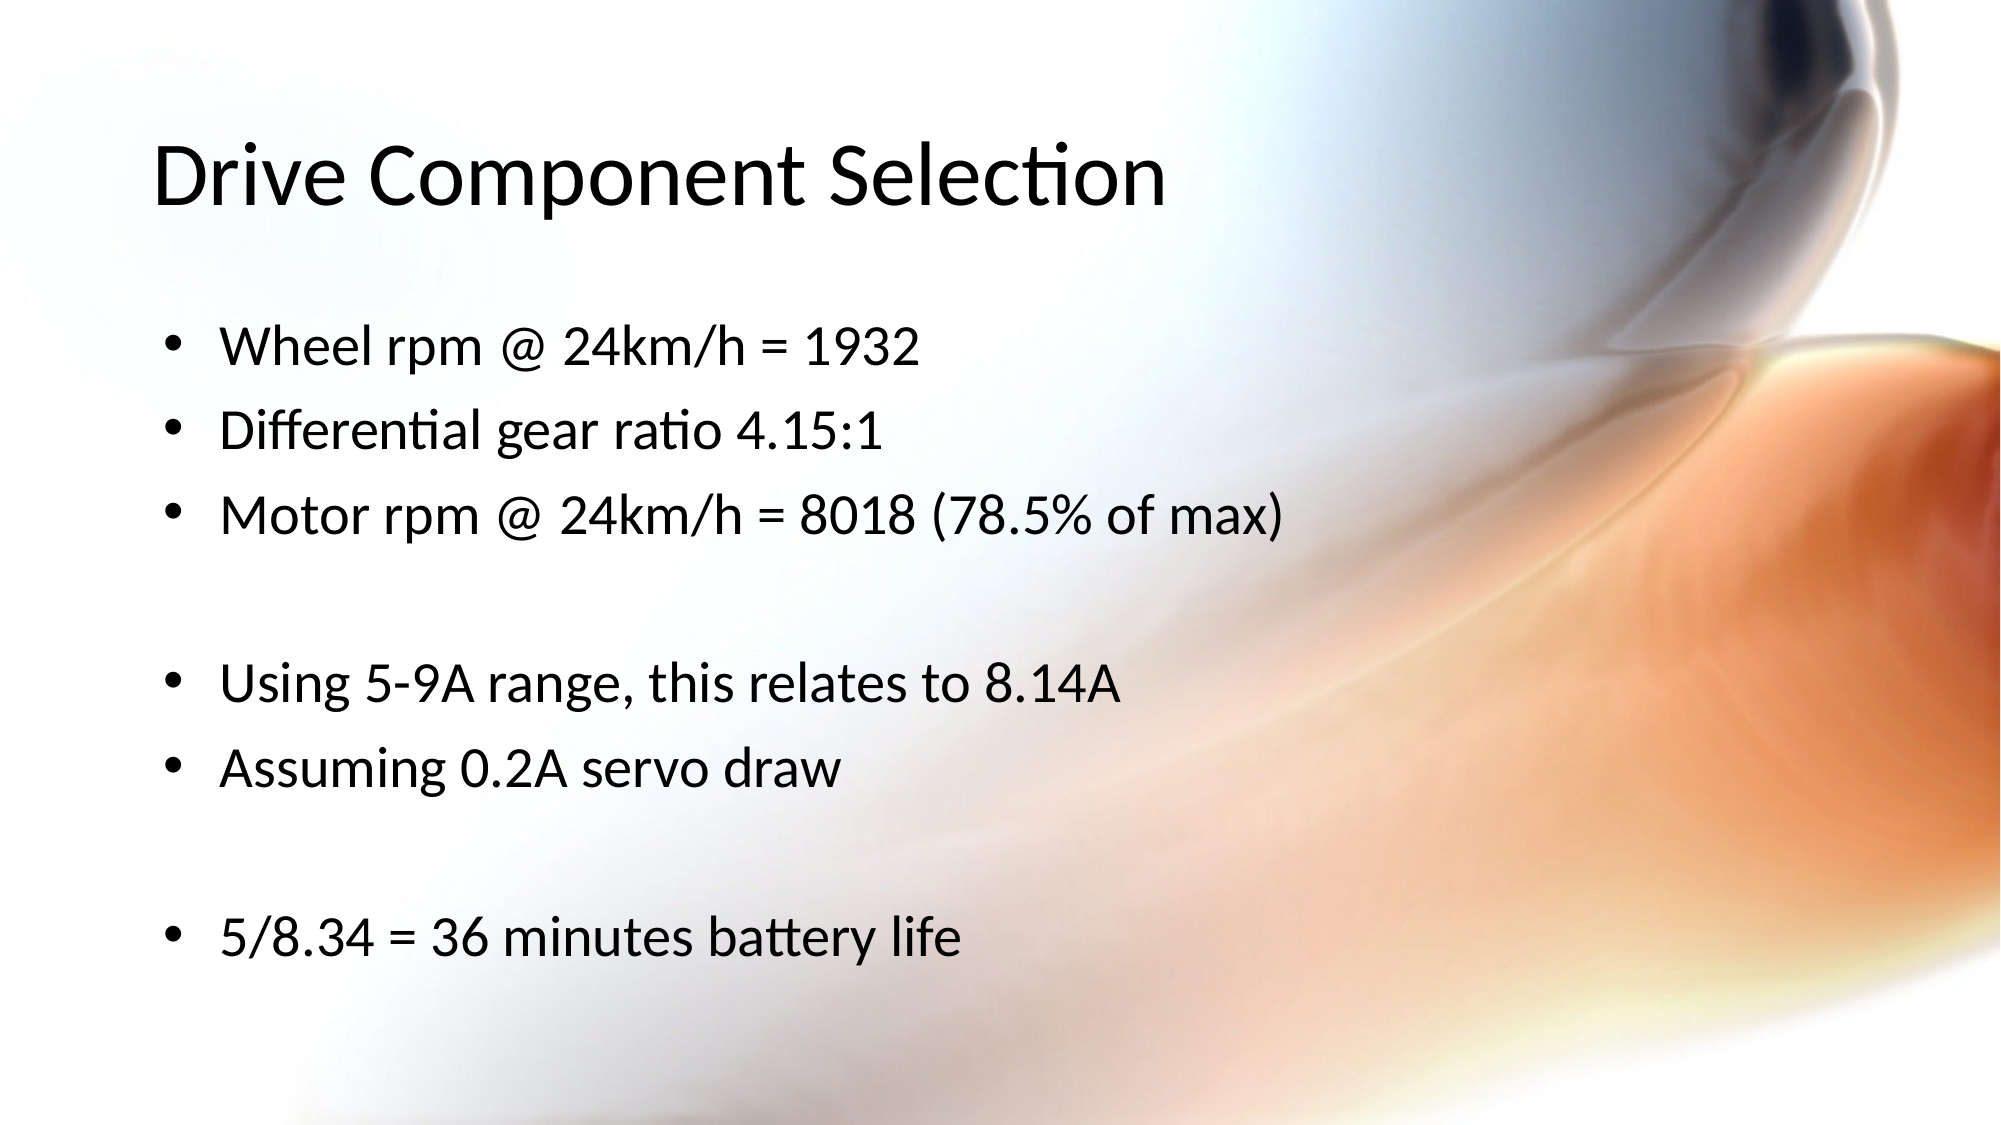

# Drive Component Selection
Wheel rpm @ 24km/h = 1932
Differential gear ratio 4.15:1
Motor rpm @ 24km/h = 8018 (78.5% of max)

Using 5-9A range, this relates to 8.14A
Assuming 0.2A servo draw

5/8.34 = 36 minutes battery life